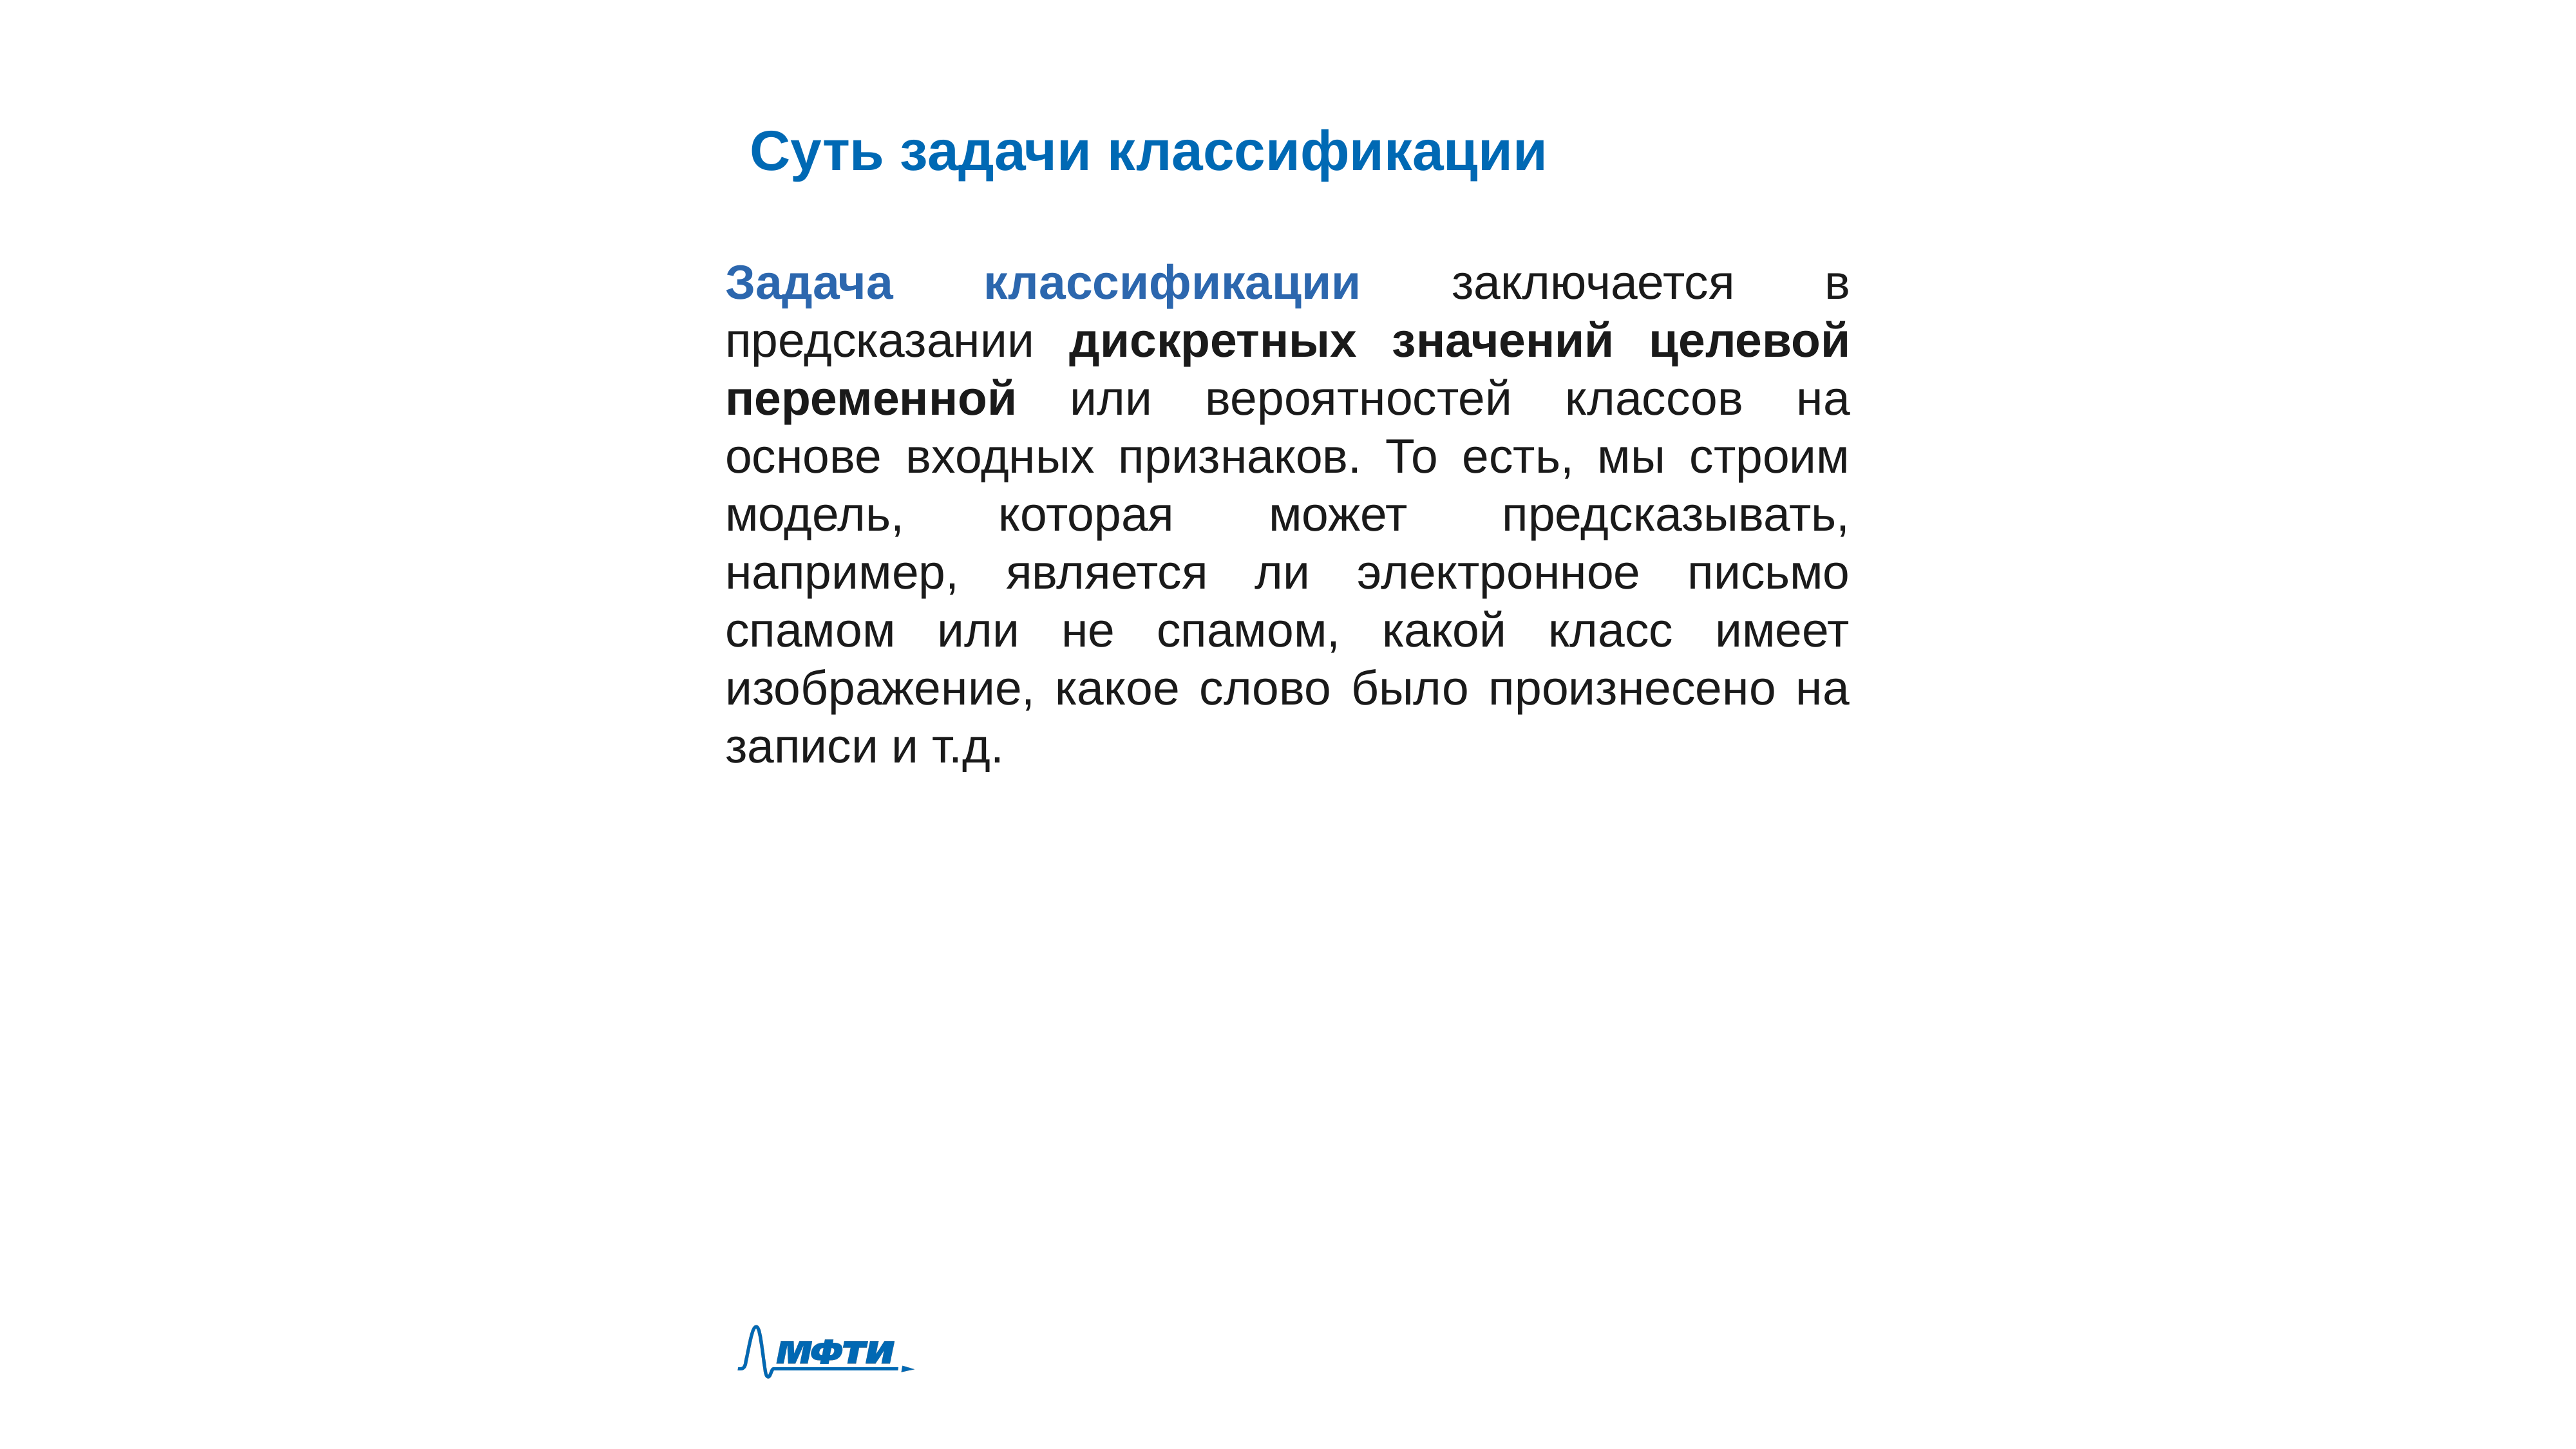

Суть задачи классификации
Задача классификации заключается в предсказании дискретных значений целевой переменной или вероятностей классов на основе входных признаков. То есть, мы строим модель, которая может предсказывать, например, является ли электронное письмо спамом или не спамом, какой класс имеет изображение, какое слово было произнесено на записи и т.д.